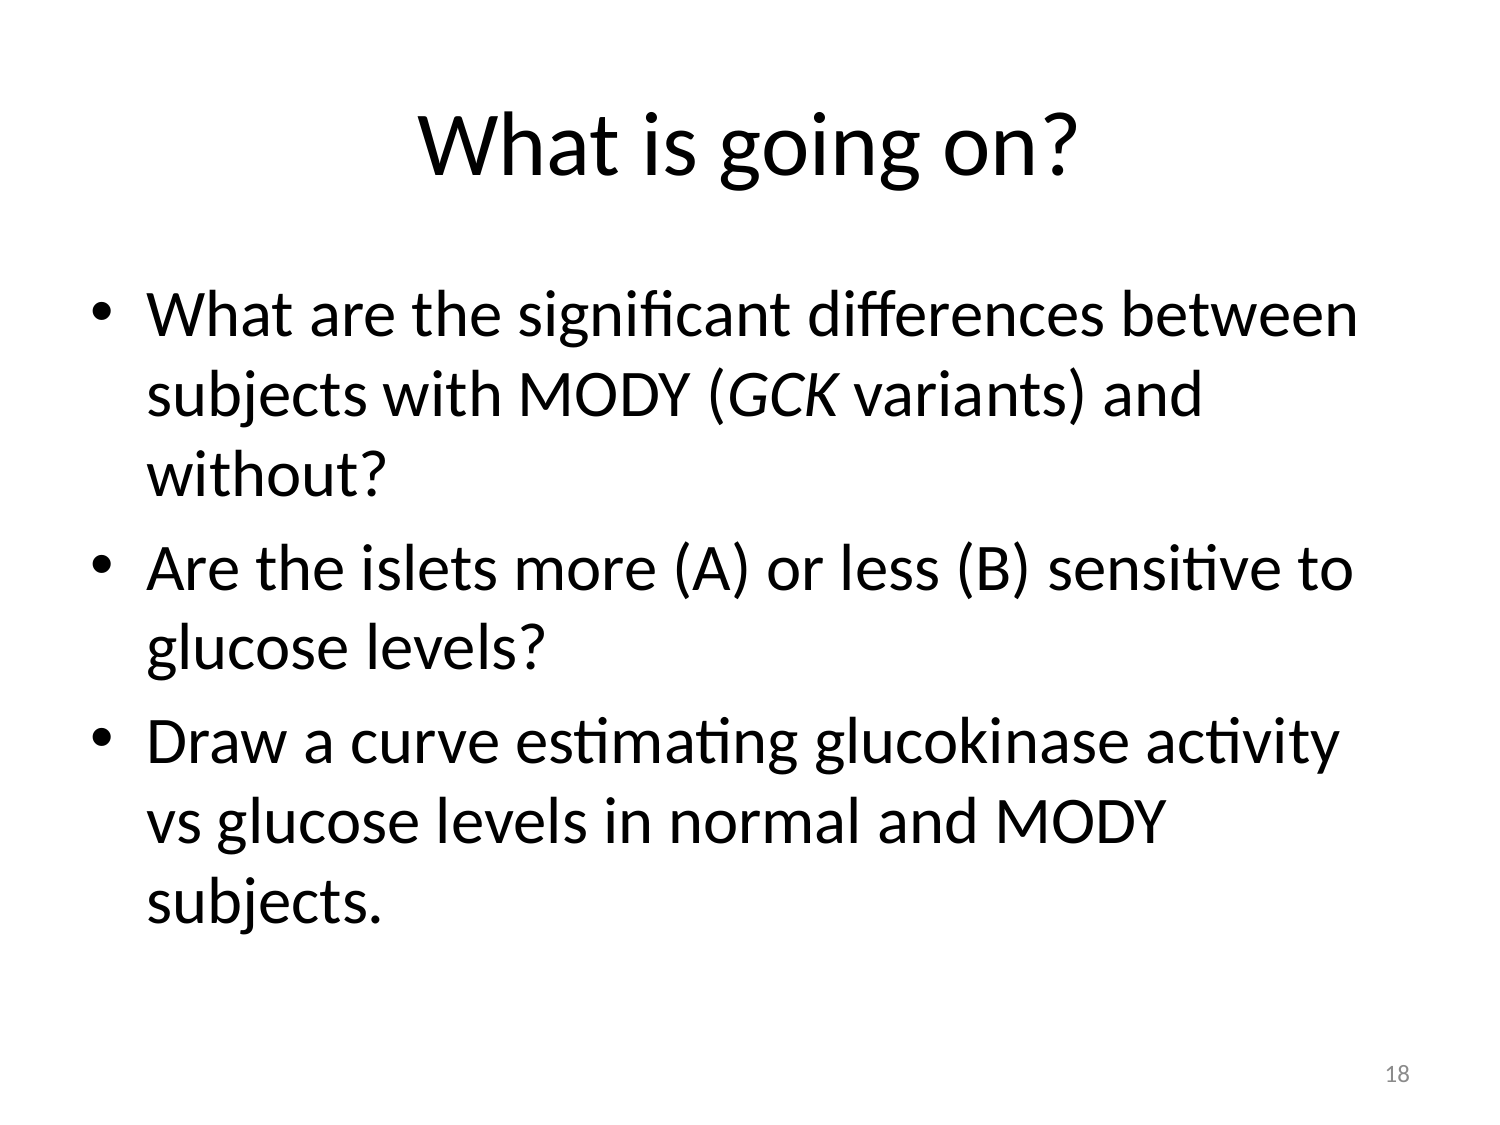

# What is going on?
What are the significant differences between subjects with MODY (GCK variants) and without?
Are the islets more (A) or less (B) sensitive to glucose levels?
Draw a curve estimating glucokinase activity vs glucose levels in normal and MODY subjects.

18